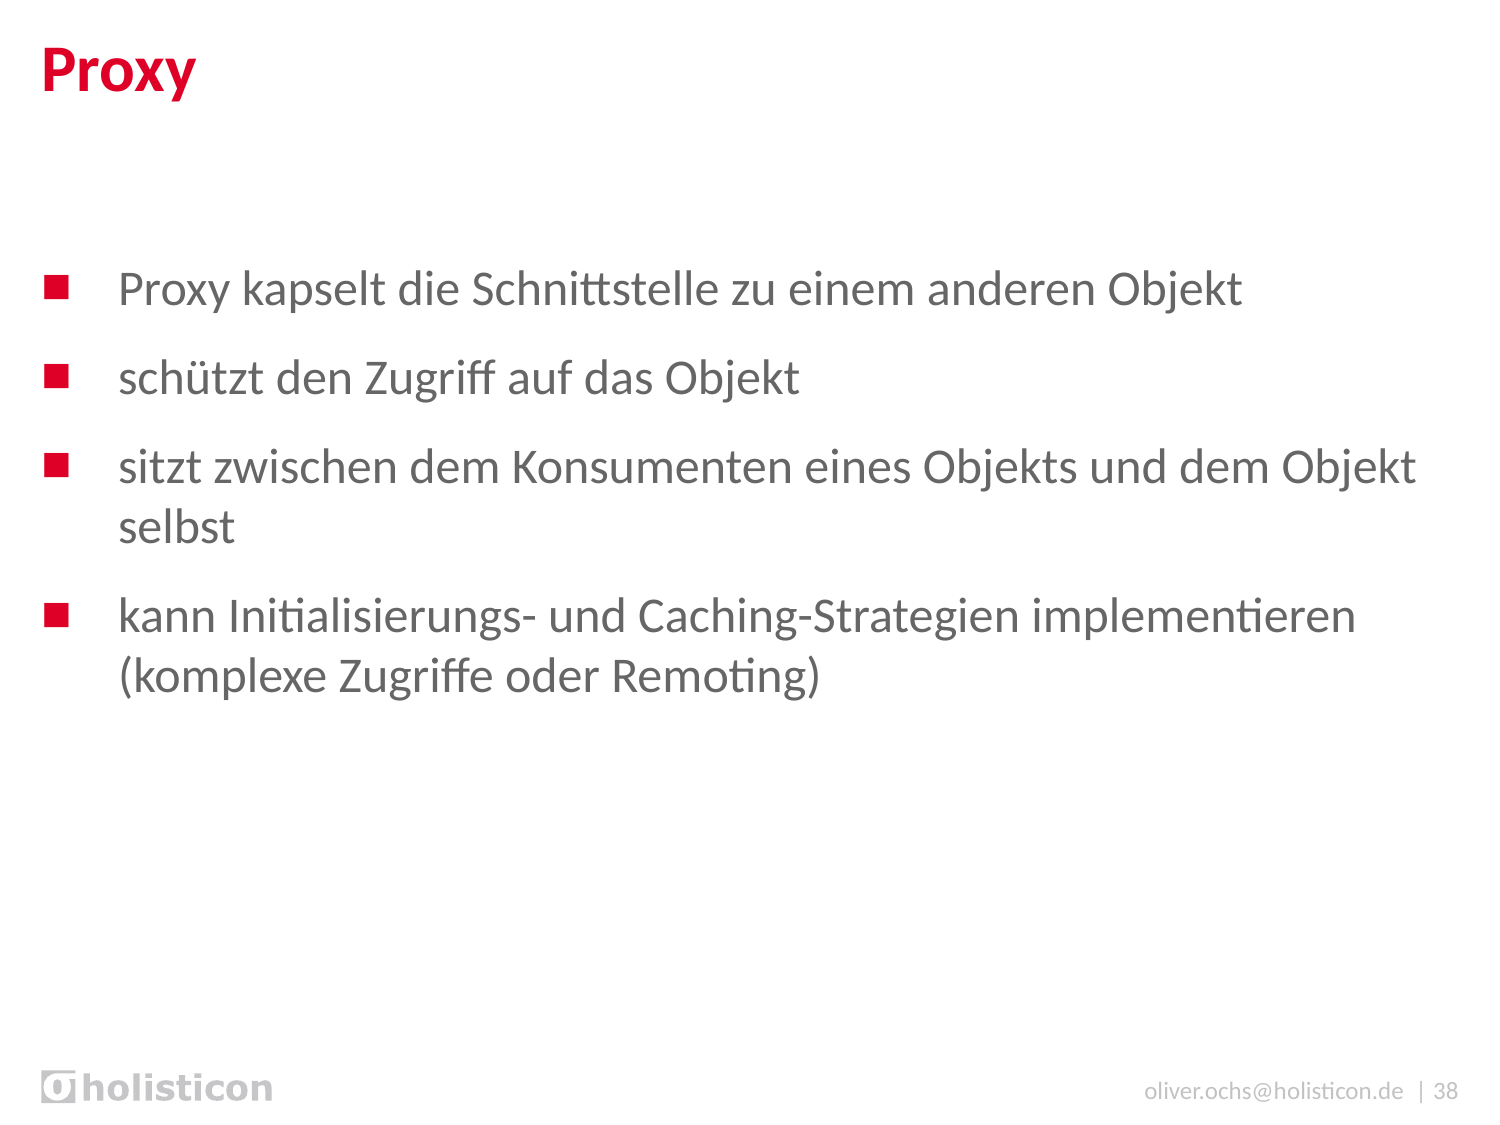

# Proxy
Proxy kapselt die Schnittstelle zu einem anderen Objekt
schützt den Zugriff auf das Objekt
sitzt zwischen dem Konsumenten eines Objekts und dem Objekt selbst
kann Initialisierungs- und Caching-Strategien implementieren (komplexe Zugriffe oder Remoting)